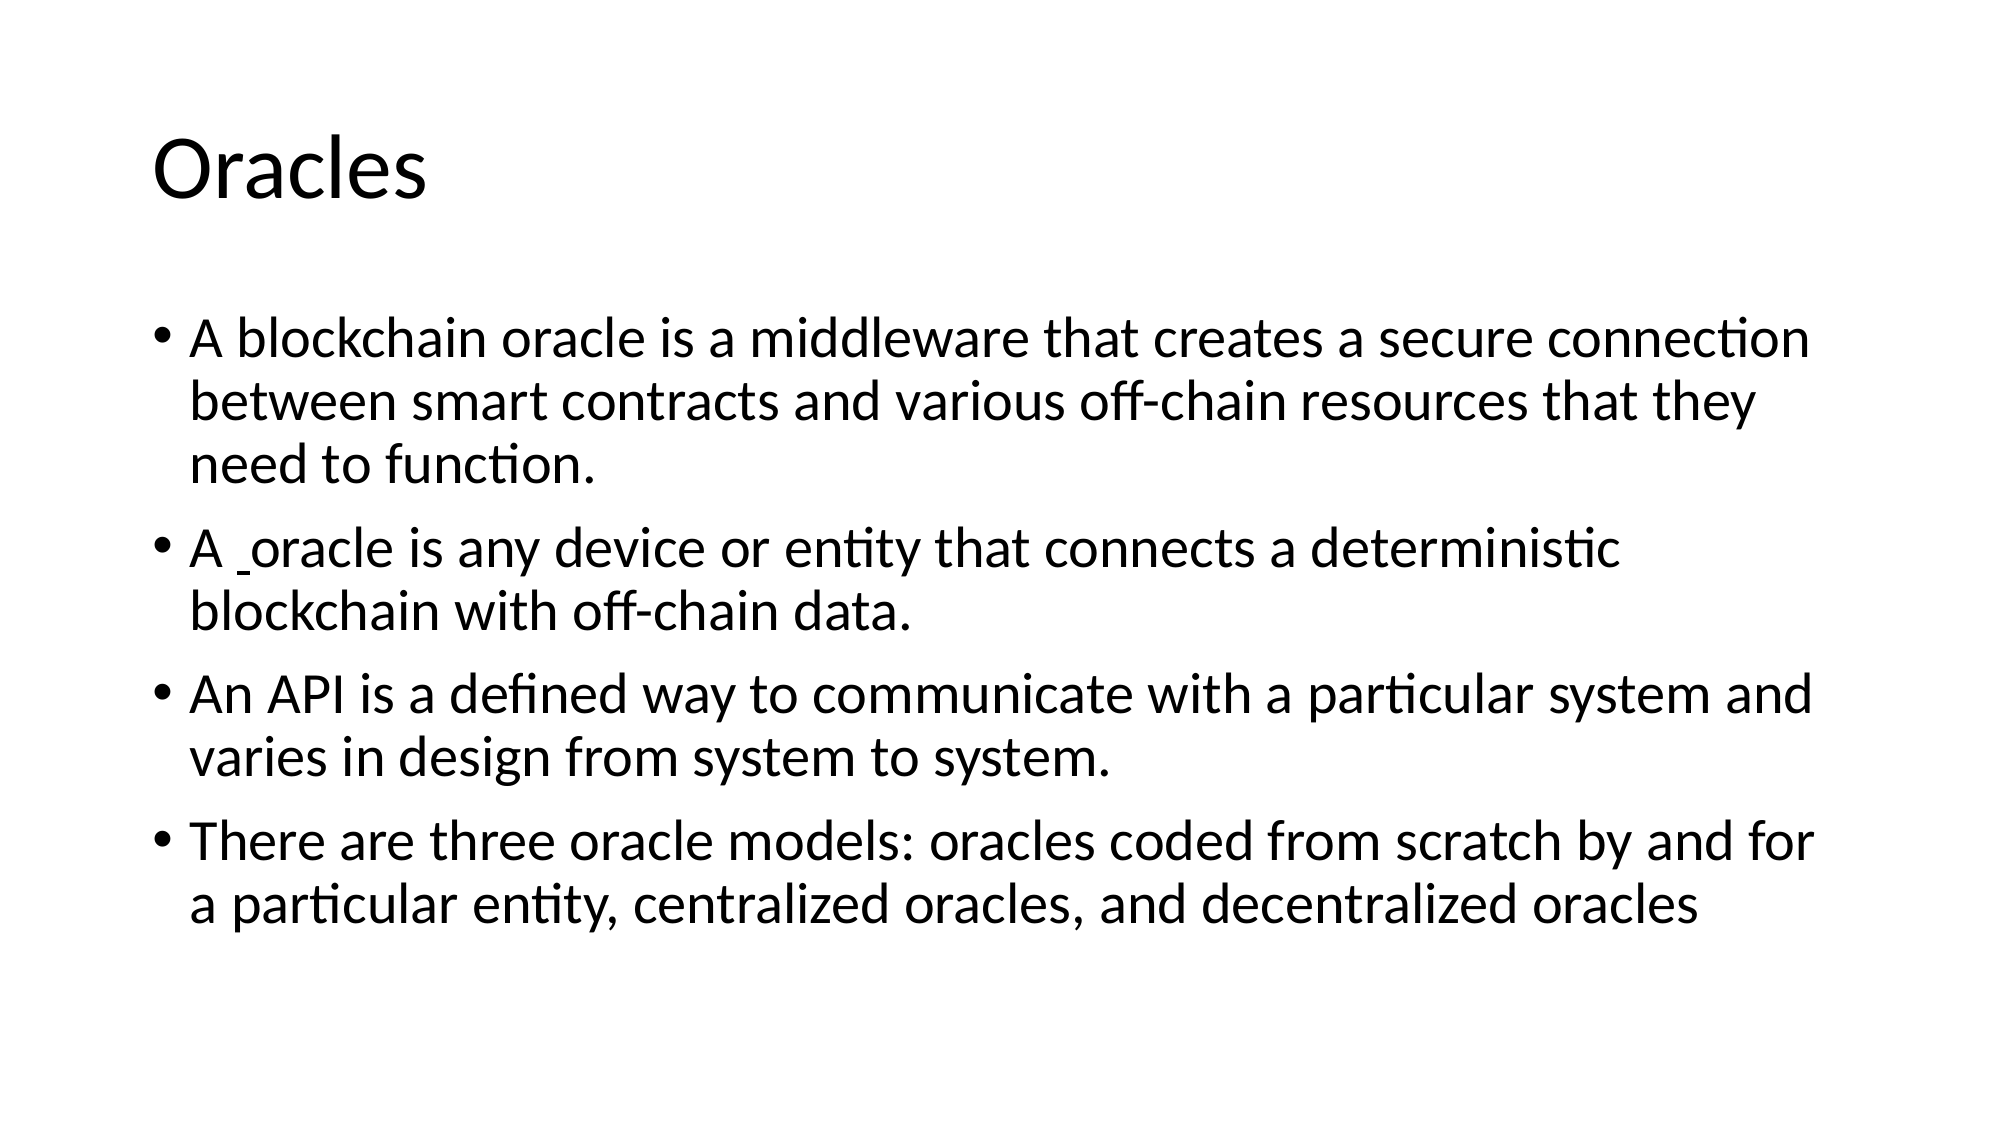

# Oracles
A blockchain oracle is a middleware that creates a secure connection between smart contracts and various off-chain resources that they need to function.
A  oracle is any device or entity that connects a deterministic blockchain with off-chain data.
An API is a defined way to communicate with a particular system and varies in design from system to system.
There are three oracle models: oracles coded from scratch by and for a particular entity, centralized oracles, and decentralized oracles